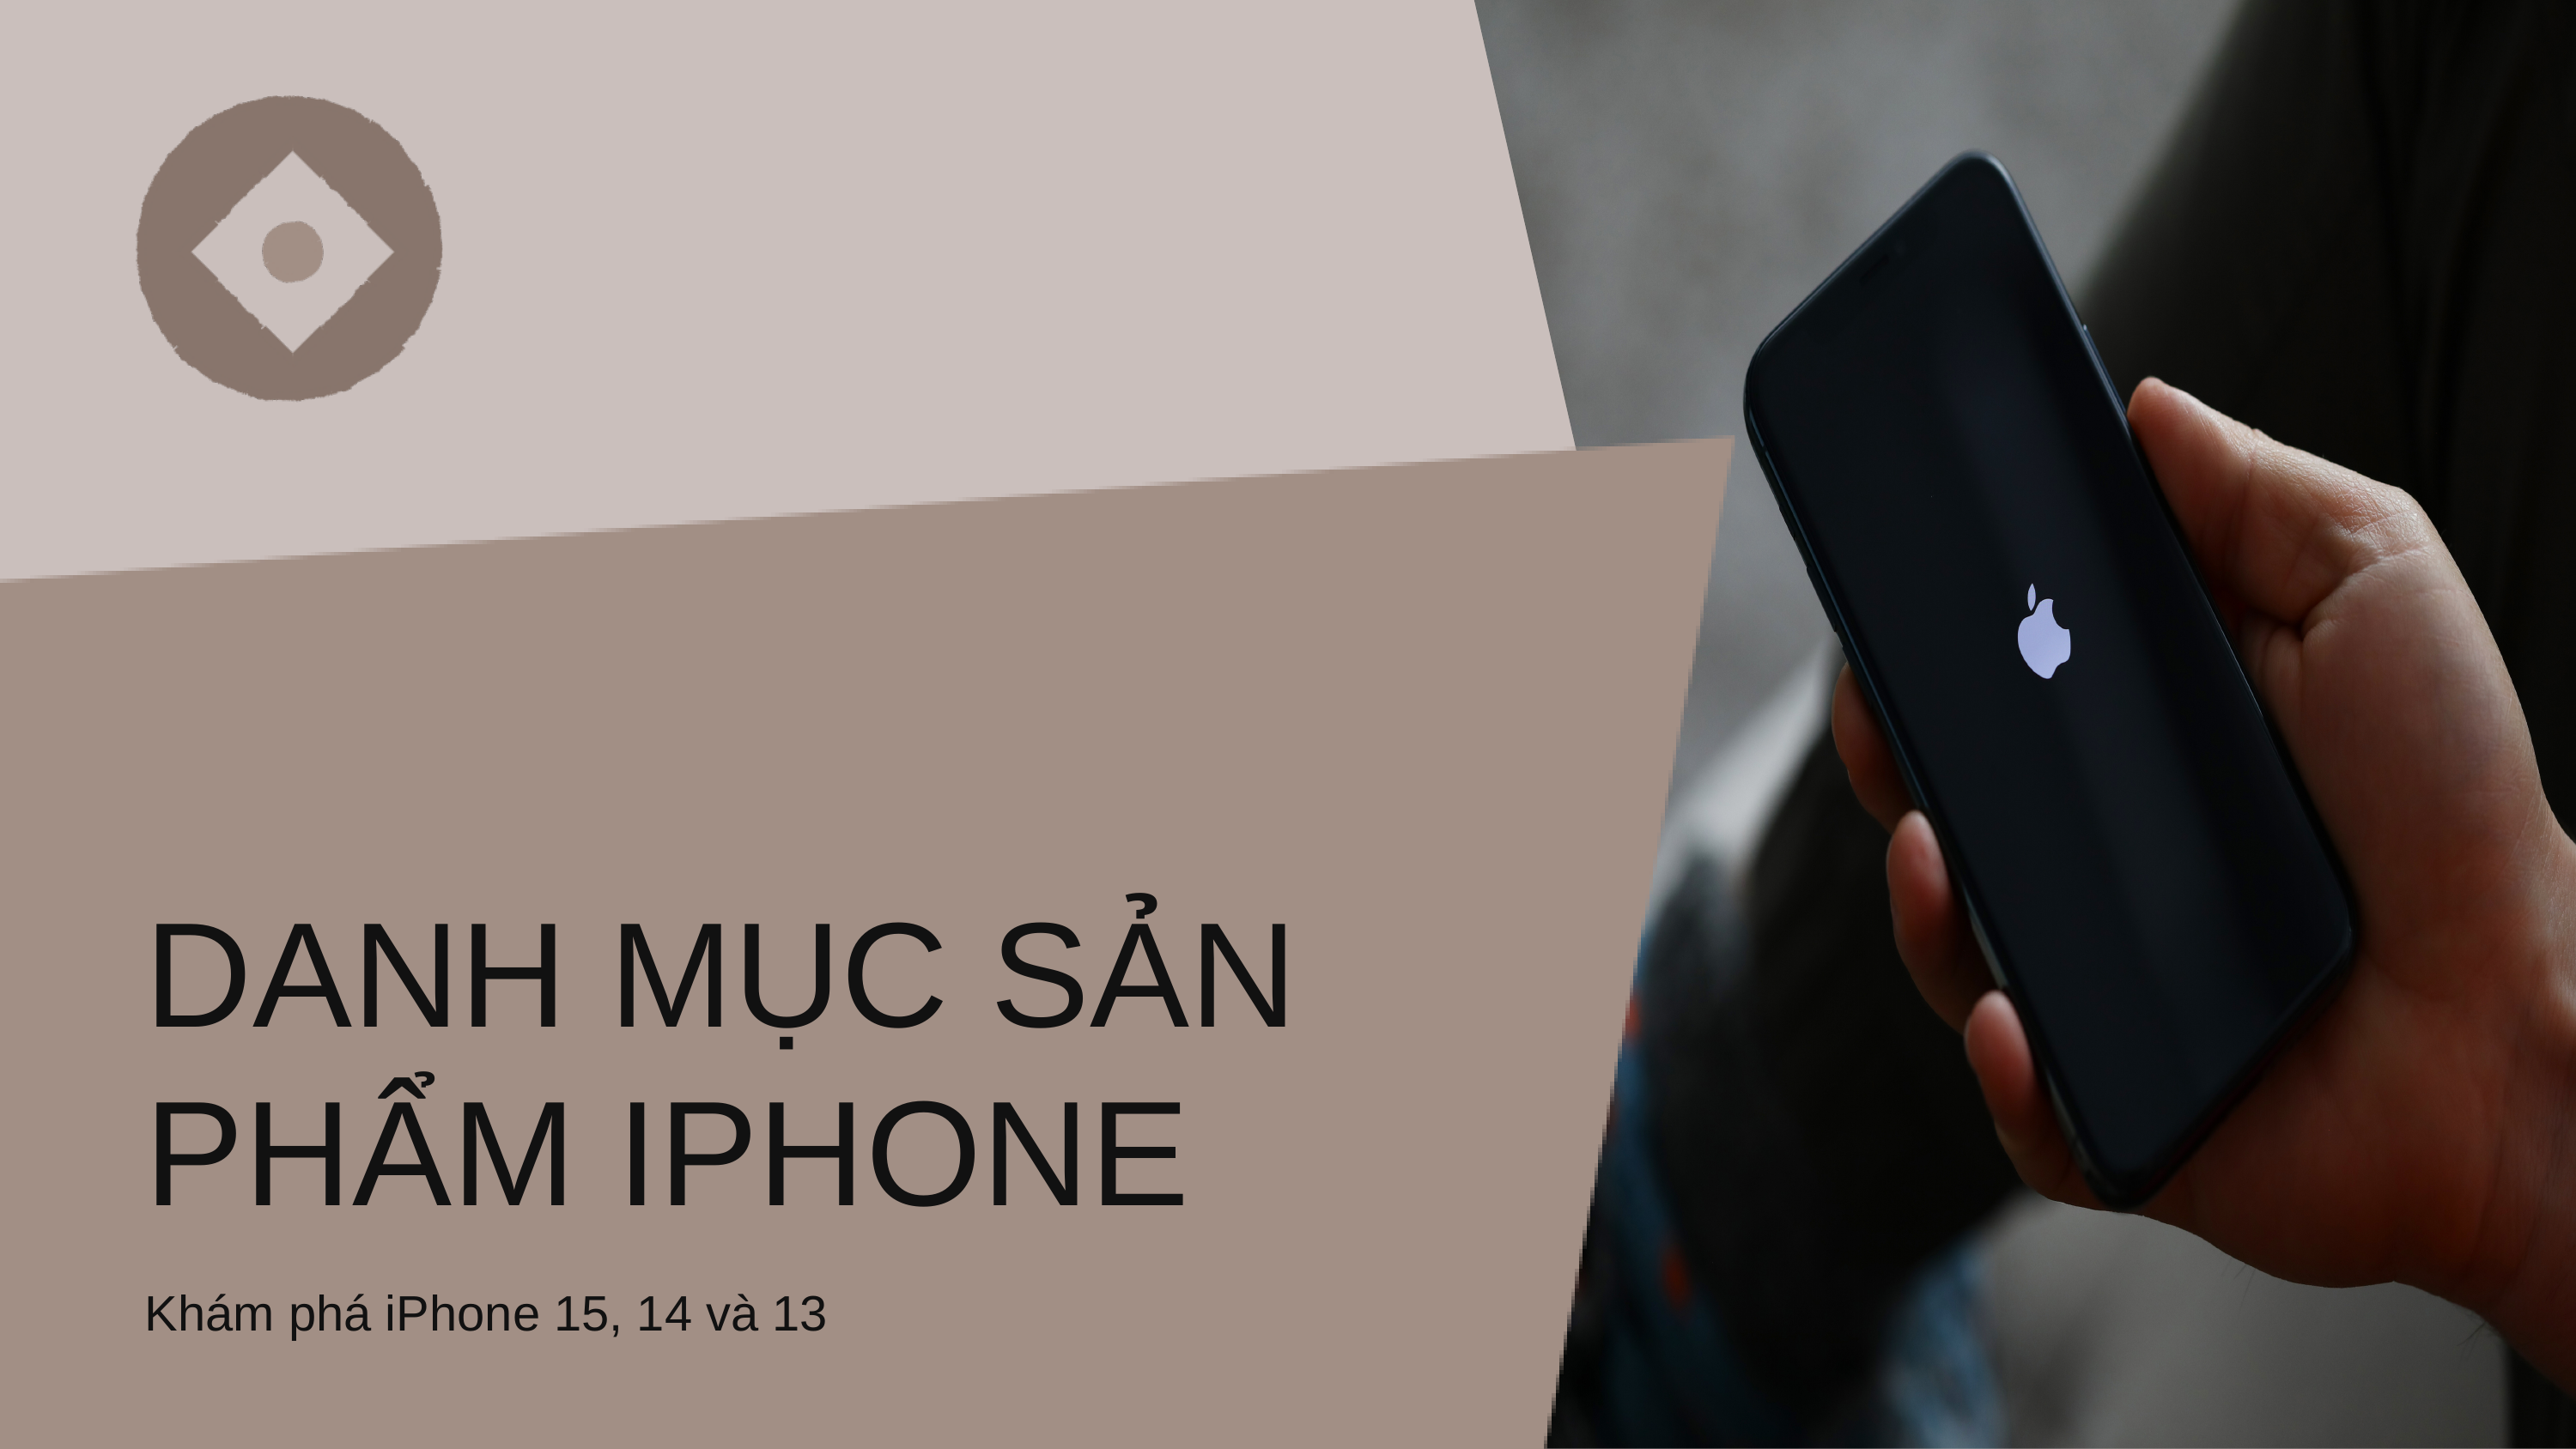

DANH MỤC SẢN PHẨM IPHONE
Khám phá iPhone 15, 14 và 13